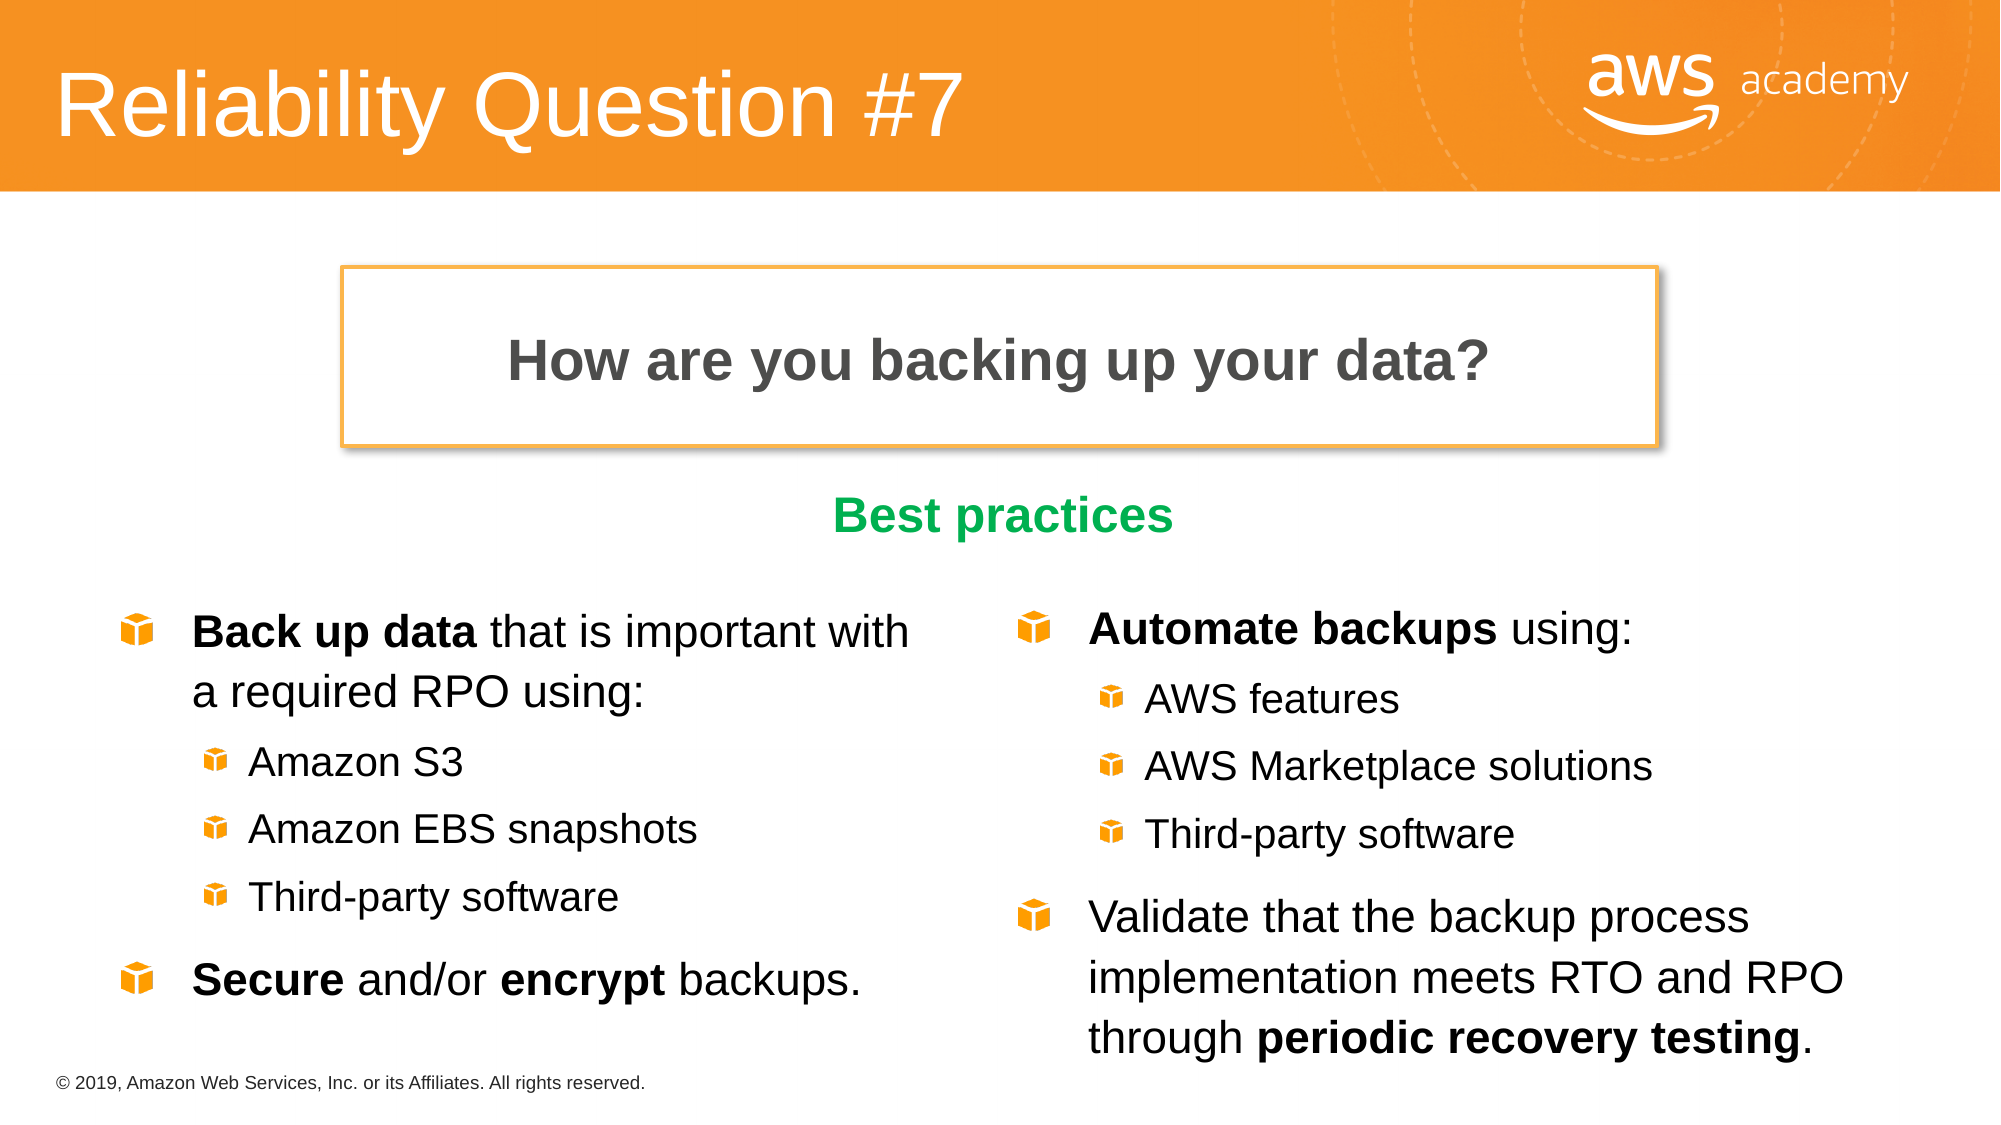

# Reliability Question #7
How are you backing up your data?
Best practices
Back up data that is important with a required RPO using:
Amazon S3
Amazon EBS snapshots
Third-party software
Secure and/or encrypt backups.

Automate backups using:
AWS features
AWS Marketplace solutions
Third-party software
Validate that the backup process implementation meets RTO and RPO through periodic recovery testing.